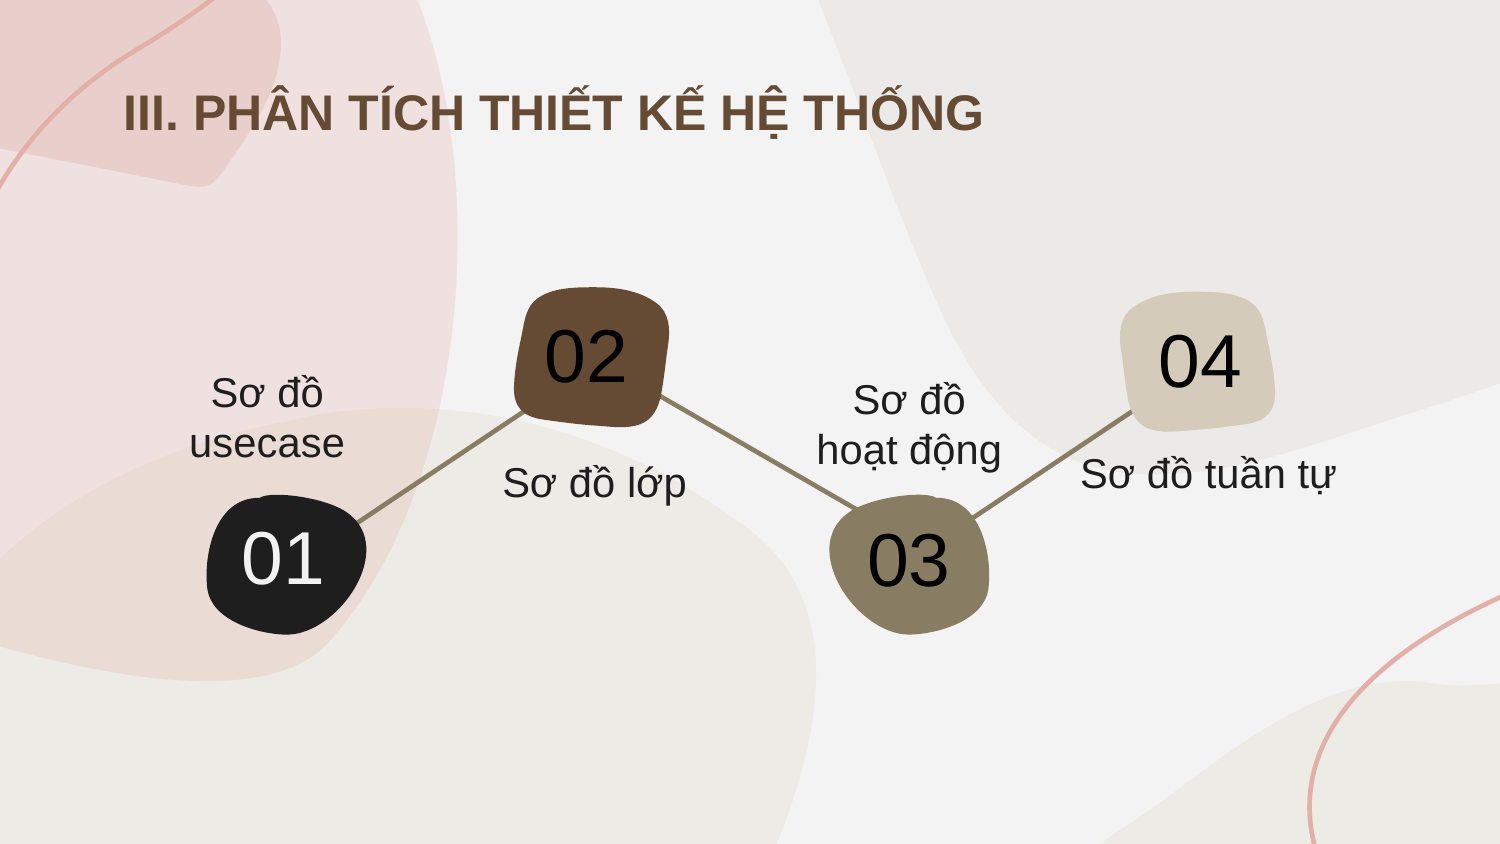

III. PHÂN TÍCH THIẾT KẾ HỆ THỐNG

02
04
Sơ đồ usecase
Sơ đồ hoạt động
Sơ đồ tuần tự
Sơ đồ lớp

01
03